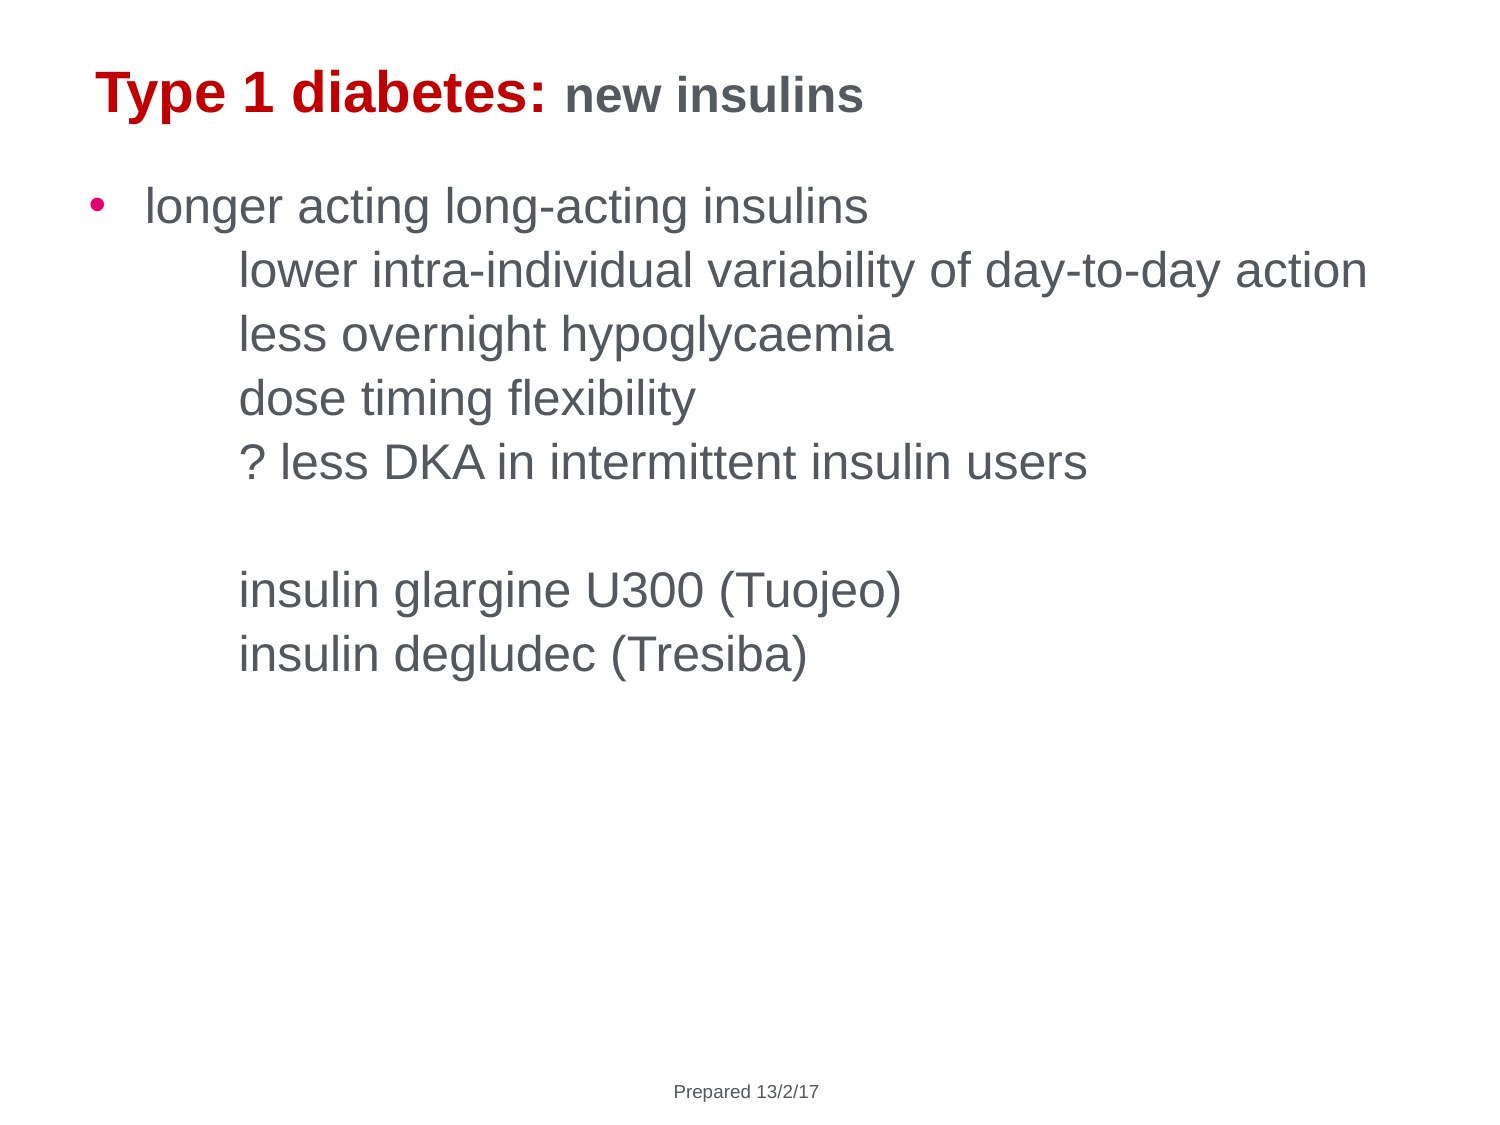

Type 1 diabetes: new insulins

longer acting long-acting insulins
	lower intra-individual variability of day-to-day action
	less overnight hypoglycaemia
	dose timing flexibility
	? less DKA in intermittent insulin users

	insulin glargine U300 (Tuojeo)
	insulin degludec (Tresiba)